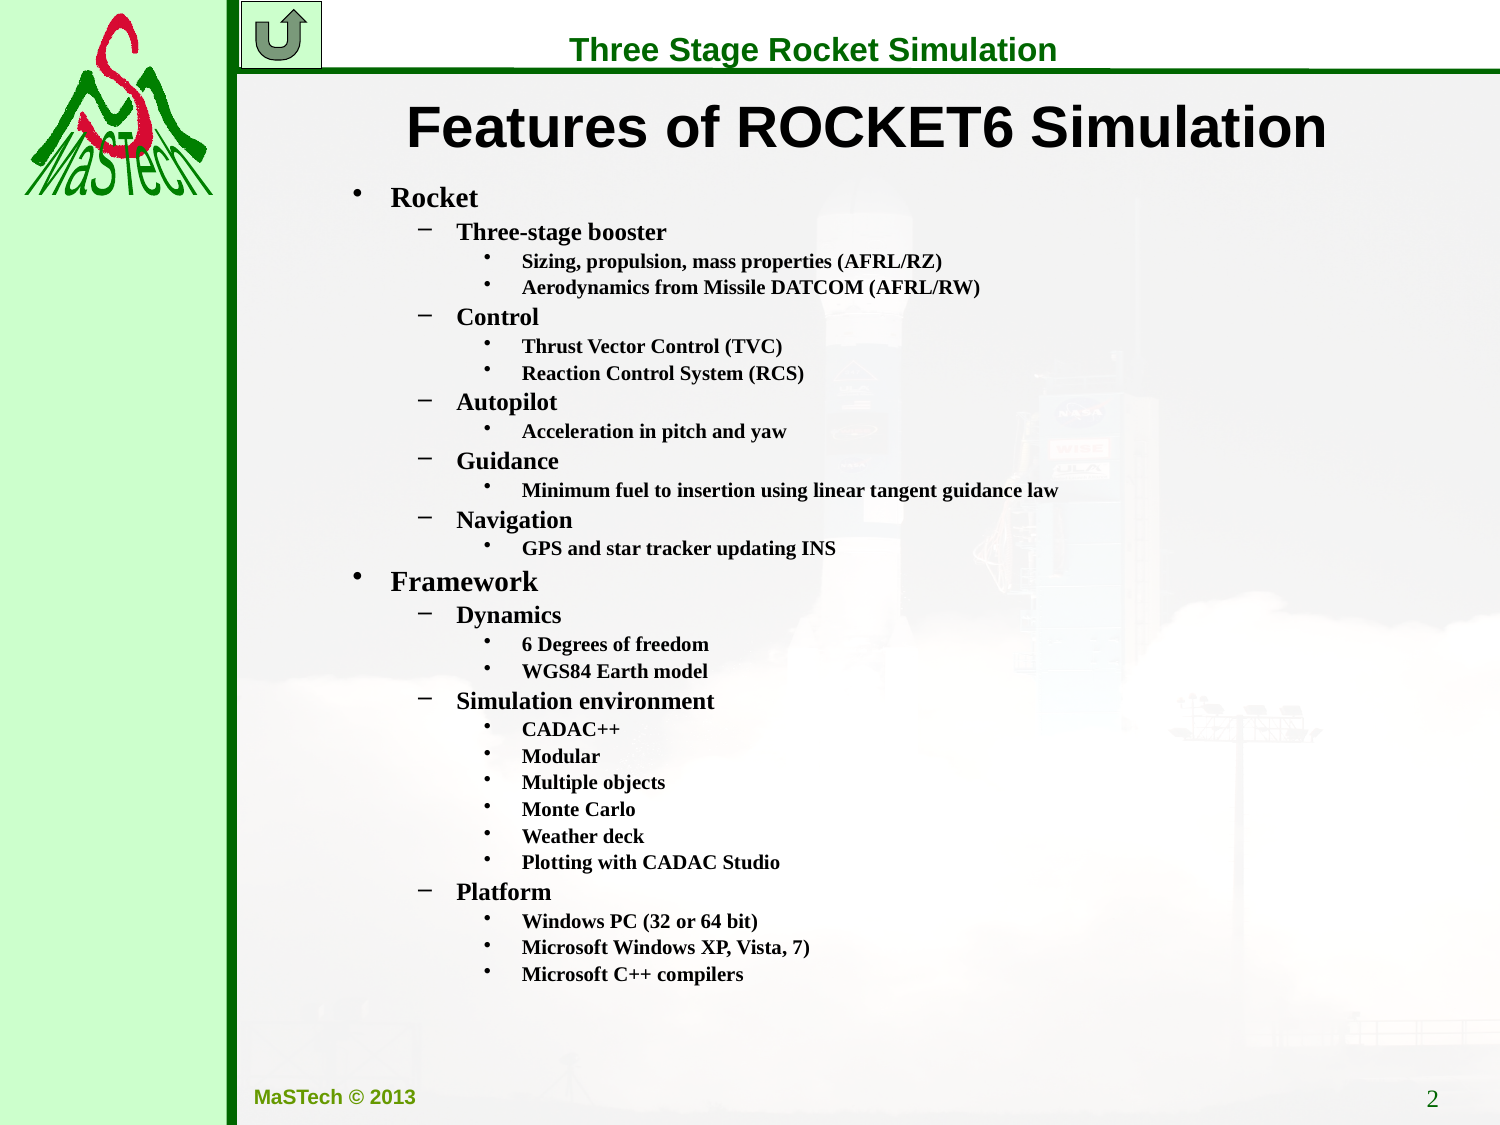

Features of ROCKET6 Simulation

Rocket
Three-stage booster
Sizing, propulsion, mass properties (AFRL/RZ)
Aerodynamics from Missile DATCOM (AFRL/RW)
Control
Thrust Vector Control (TVC)
Reaction Control System (RCS)
Autopilot
Acceleration in pitch and yaw
Guidance
Minimum fuel to insertion using linear tangent guidance law
Navigation
GPS and star tracker updating INS
Framework
Dynamics
6 Degrees of freedom
WGS84 Earth model
Simulation environment
CADAC++
Modular
Multiple objects
Monte Carlo
Weather deck
Plotting with CADAC Studio
Platform
Windows PC (32 or 64 bit)
Microsoft Windows XP, Vista, 7)
Microsoft C++ compilers
2